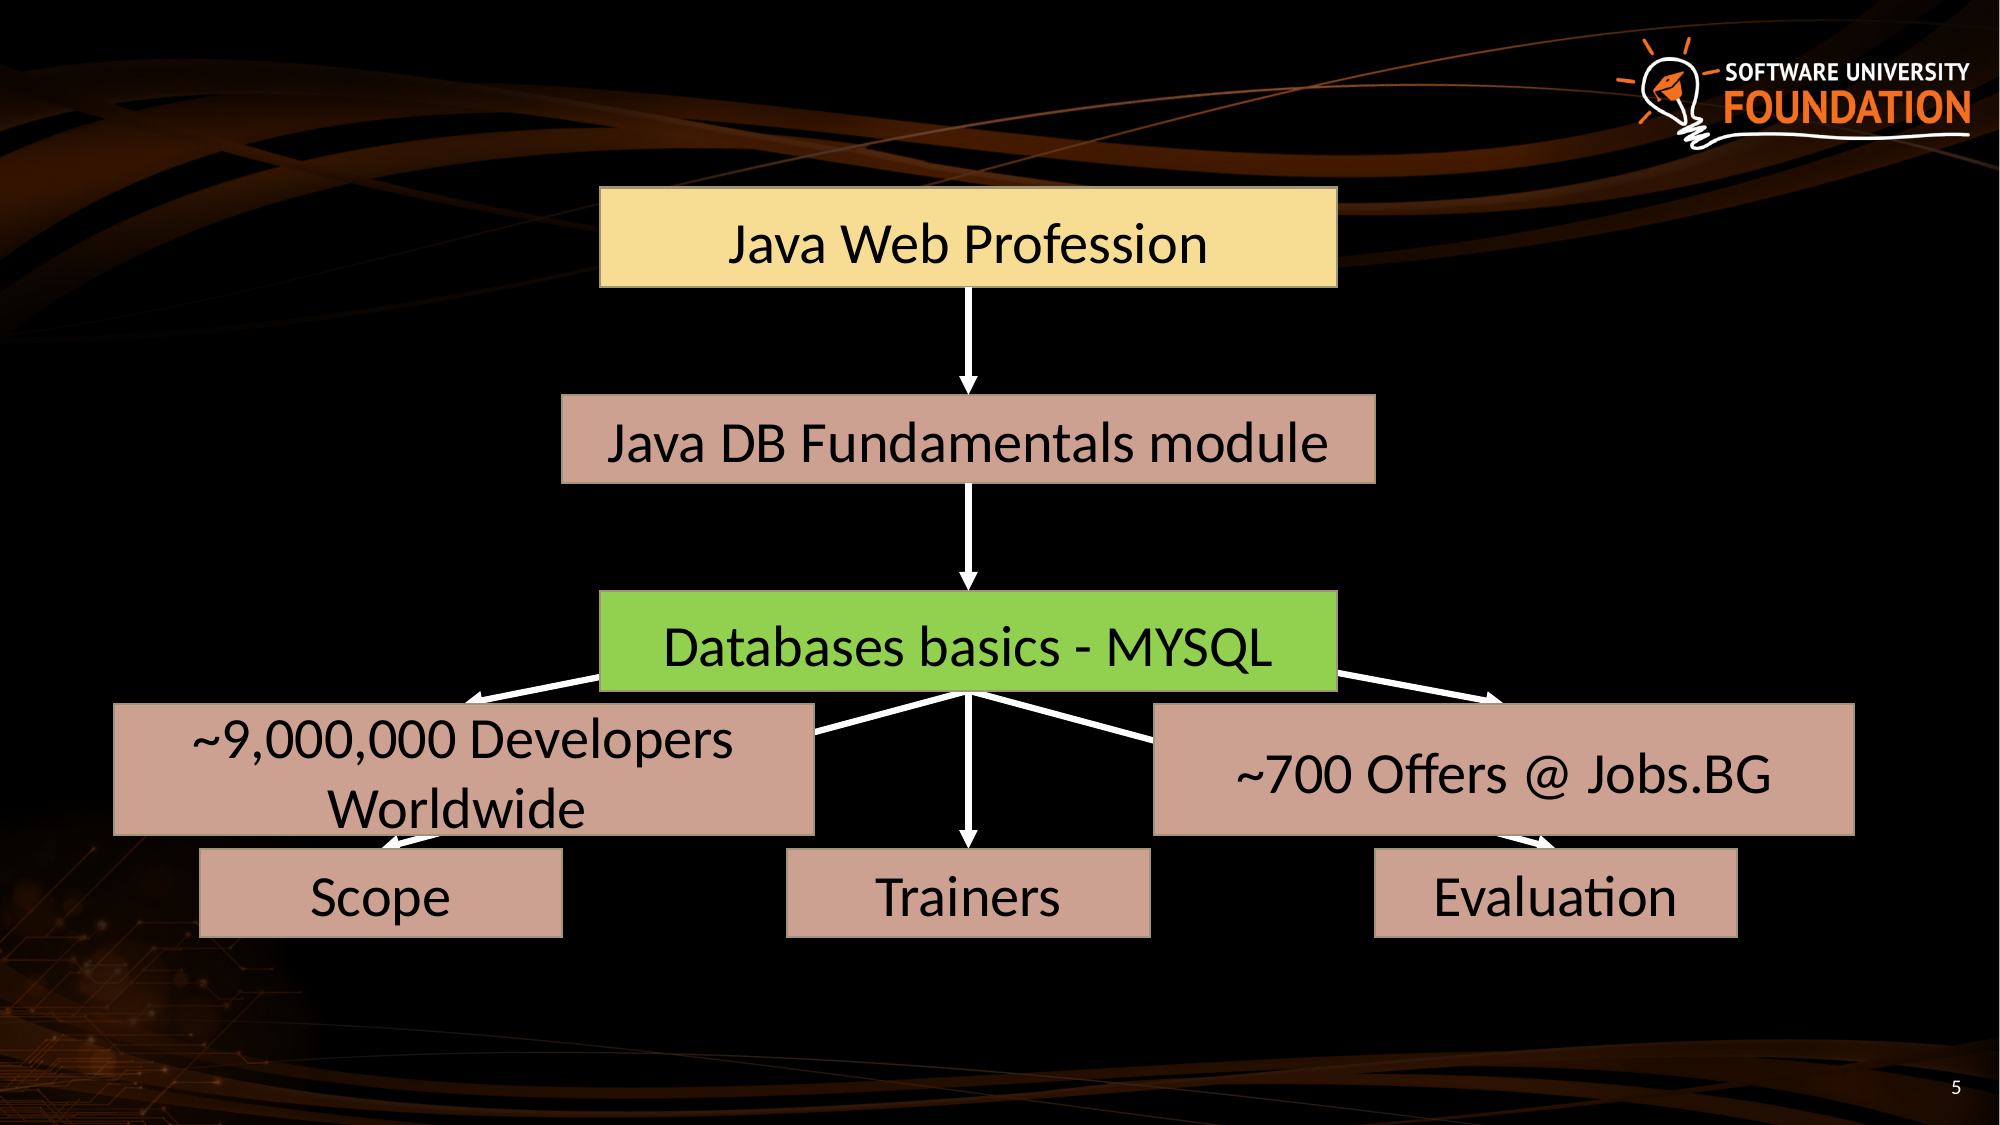

Java Web Profession
Java DB Fundamentals module
Databases basics - MYSQL
~9,000,000 Developers Worldwide
~700 Offers @ Jobs.BG
Scope
Trainers
Evaluation
5